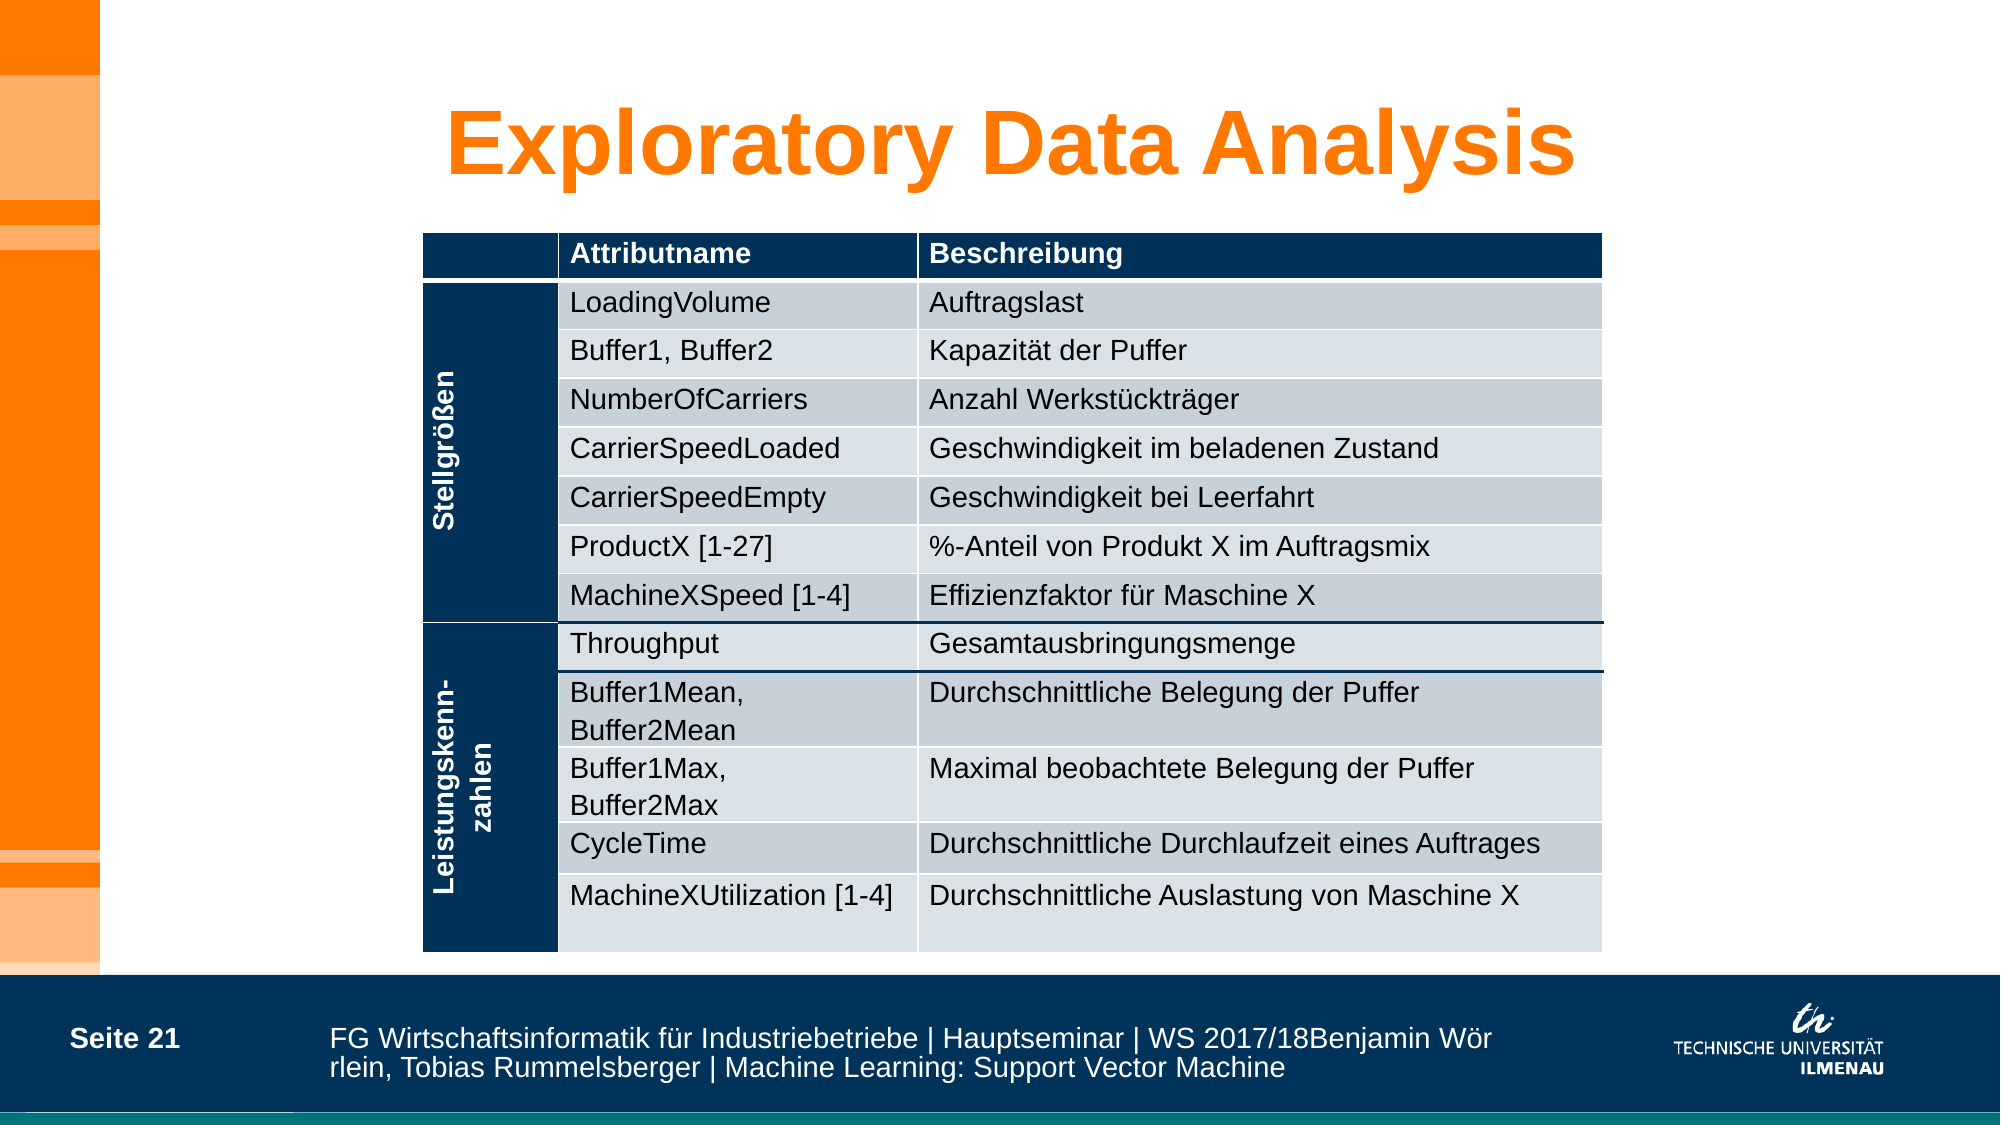

# Exploratory Data Analysis
|  | Attributname | Beschreibung |
| --- | --- | --- |
| Stellgrößen | LoadingVolume | Auftragslast |
|  | Buffer1, Buffer2 | Kapazität der Puffer |
|  | NumberOfCarriers | Anzahl Werkstückträger |
|  | CarrierSpeedLoaded | Geschwindigkeit im beladenen Zustand |
|  | CarrierSpeedEmpty | Geschwindigkeit bei Leerfahrt |
|  | ProductX [1-27] | %-Anteil von Produkt X im Auftragsmix |
|  | MachineXSpeed [1-4] | Effizienzfaktor für Maschine X |
| Leistungskenn-zahlen | Throughput | Gesamtausbringungsmenge |
|  | Buffer1Mean, Buffer2Mean | Durchschnittliche Belegung der Puffer |
|  | Buffer1Max, Buffer2Max | Maximal beobachtete Belegung der Puffer |
|  | CycleTime | Durchschnittliche Durchlaufzeit eines Auftrages |
|  | MachineXUtilization [1-4] | Durchschnittliche Auslastung von Maschine X |
Seite 21
FG Wirtschaftsinformatik für Industriebetriebe | Hauptseminar | WS 2017/18
Benjamin Wörrlein, Tobias Rummelsberger | Machine Learning: Support Vector Machine